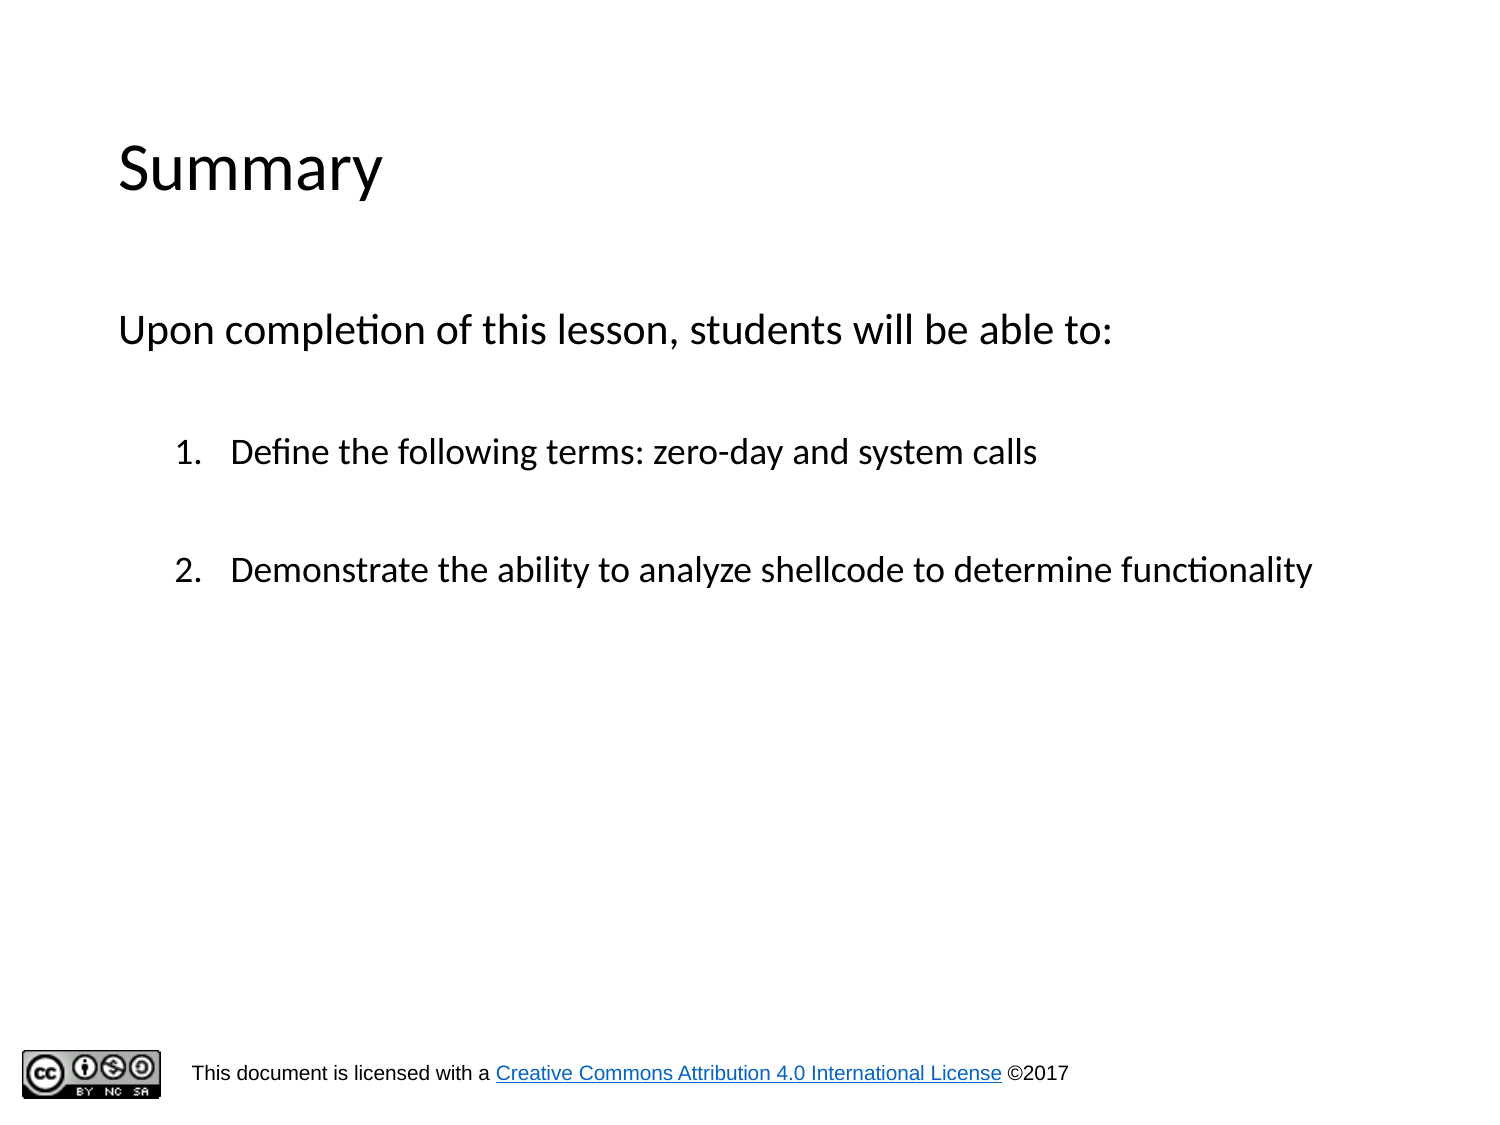

# Summary
Upon completion of this lesson, students will be able to:

Define the following terms: zero-day and system calls

Demonstrate the ability to analyze shellcode to determine functionality